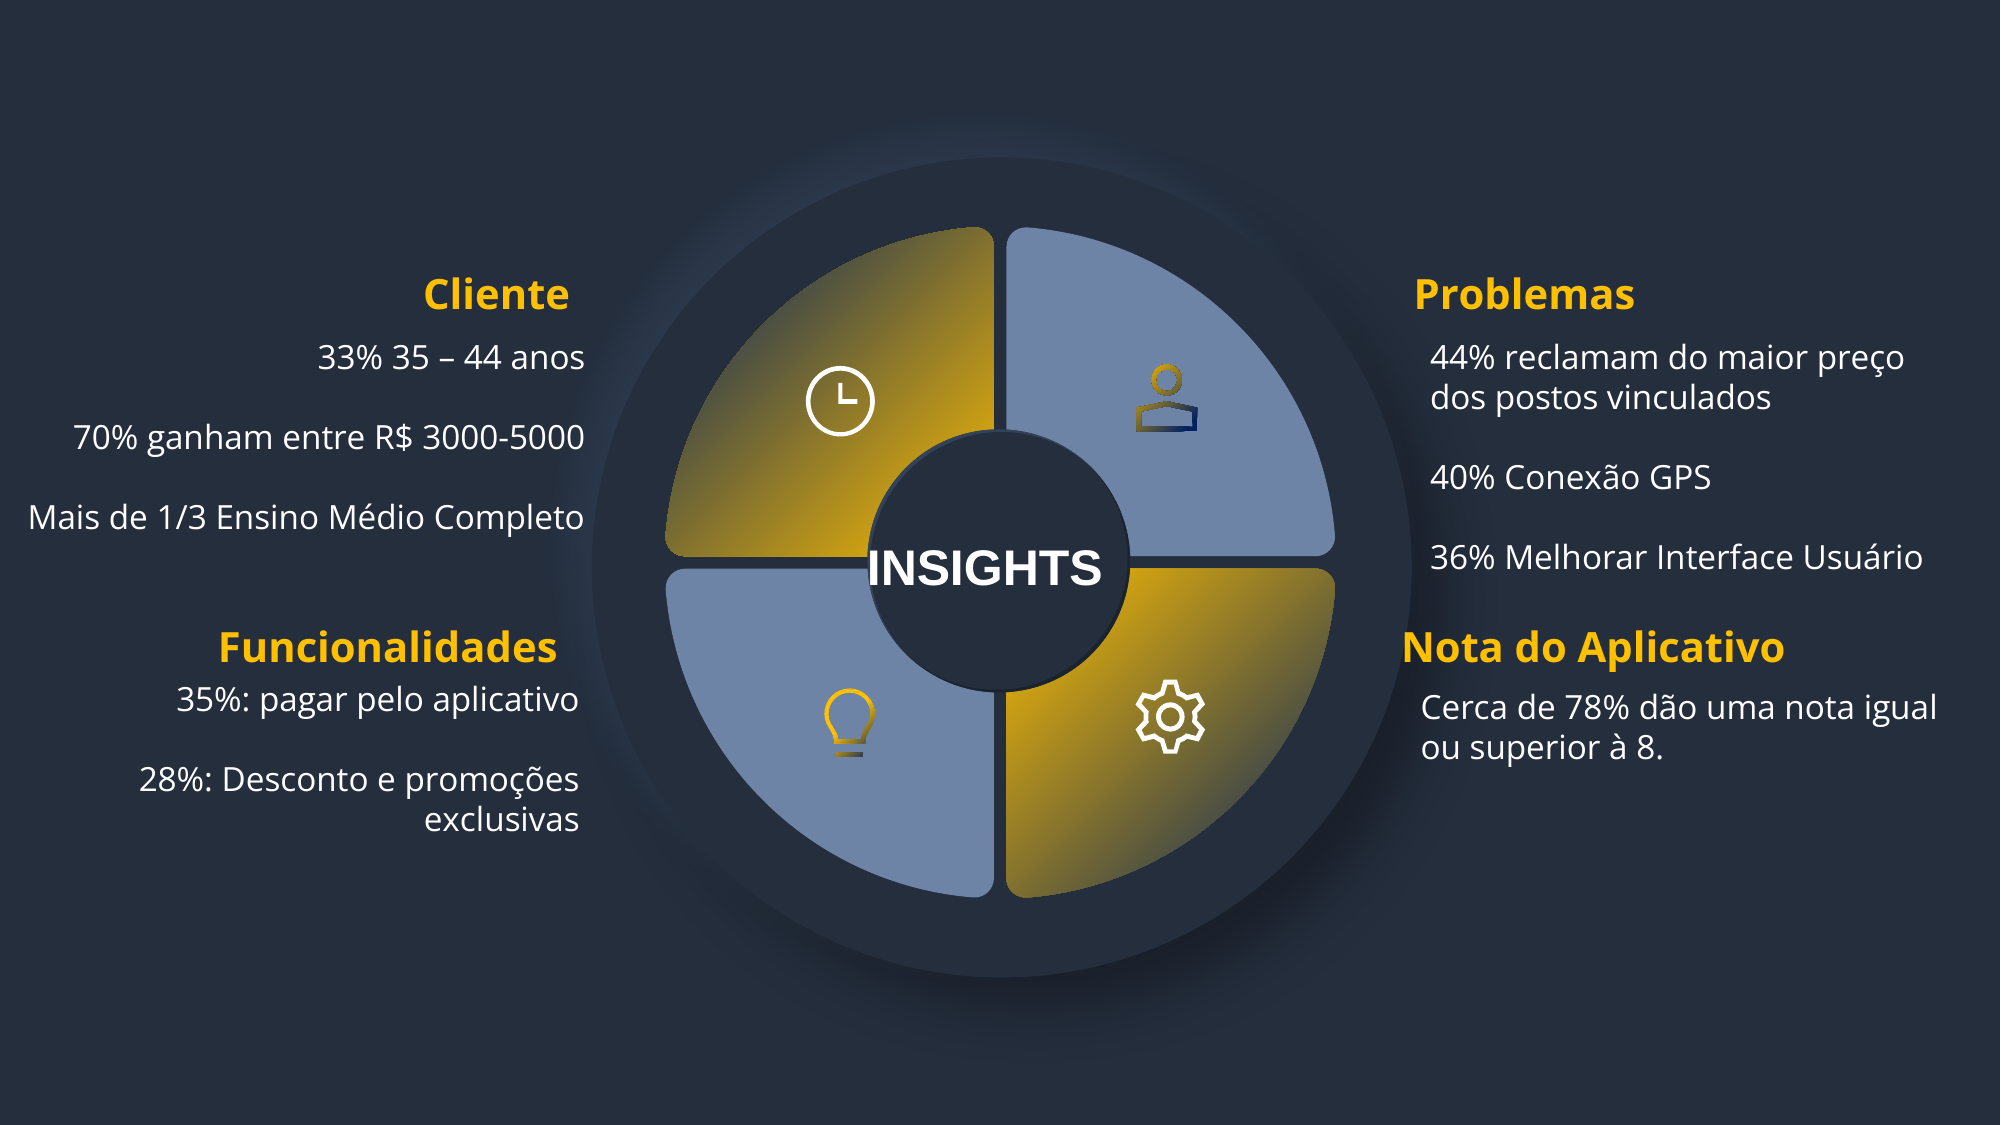

Cliente
Problemas
33% 35 – 44 anos

70% ganham entre R$ 3000-5000

Mais de 1/3 Ensino Médio Completo
44% reclamam do maior preço dos postos vinculados

40% Conexão GPS

36% Melhorar Interface Usuário

INSIGHTS
Funcionalidades
Nota do Aplicativo
35%: pagar pelo aplicativo

28%: Desconto e promoções exclusivas
Cerca de 78% dão uma nota igual ou superior à 8.